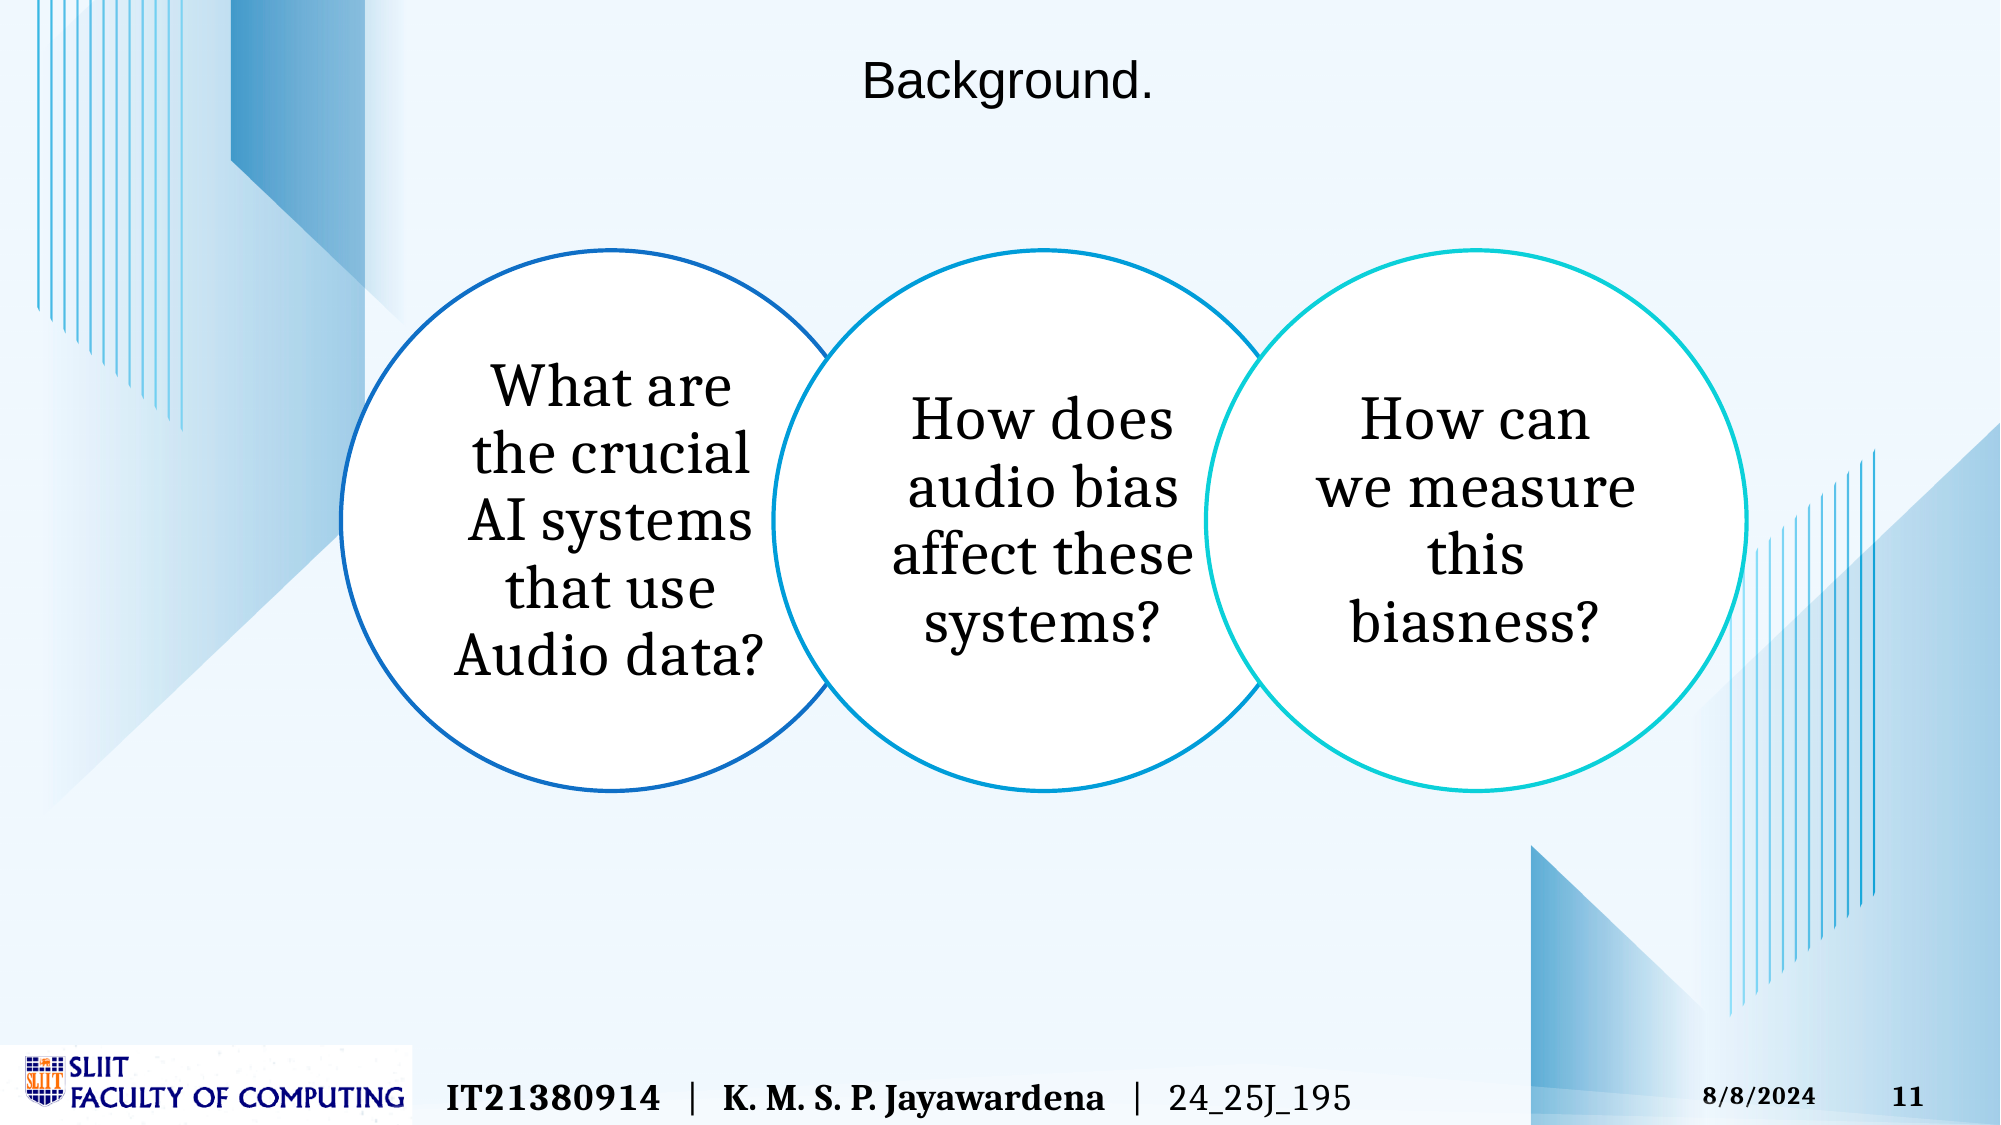

# Background.
What are the crucial AI systems that use Audio data?
How does audio bias affect these systems?
How can we measure this biasness?
IT21380914   |   K. M. S. P. Jayawardena   |   24_25J_195